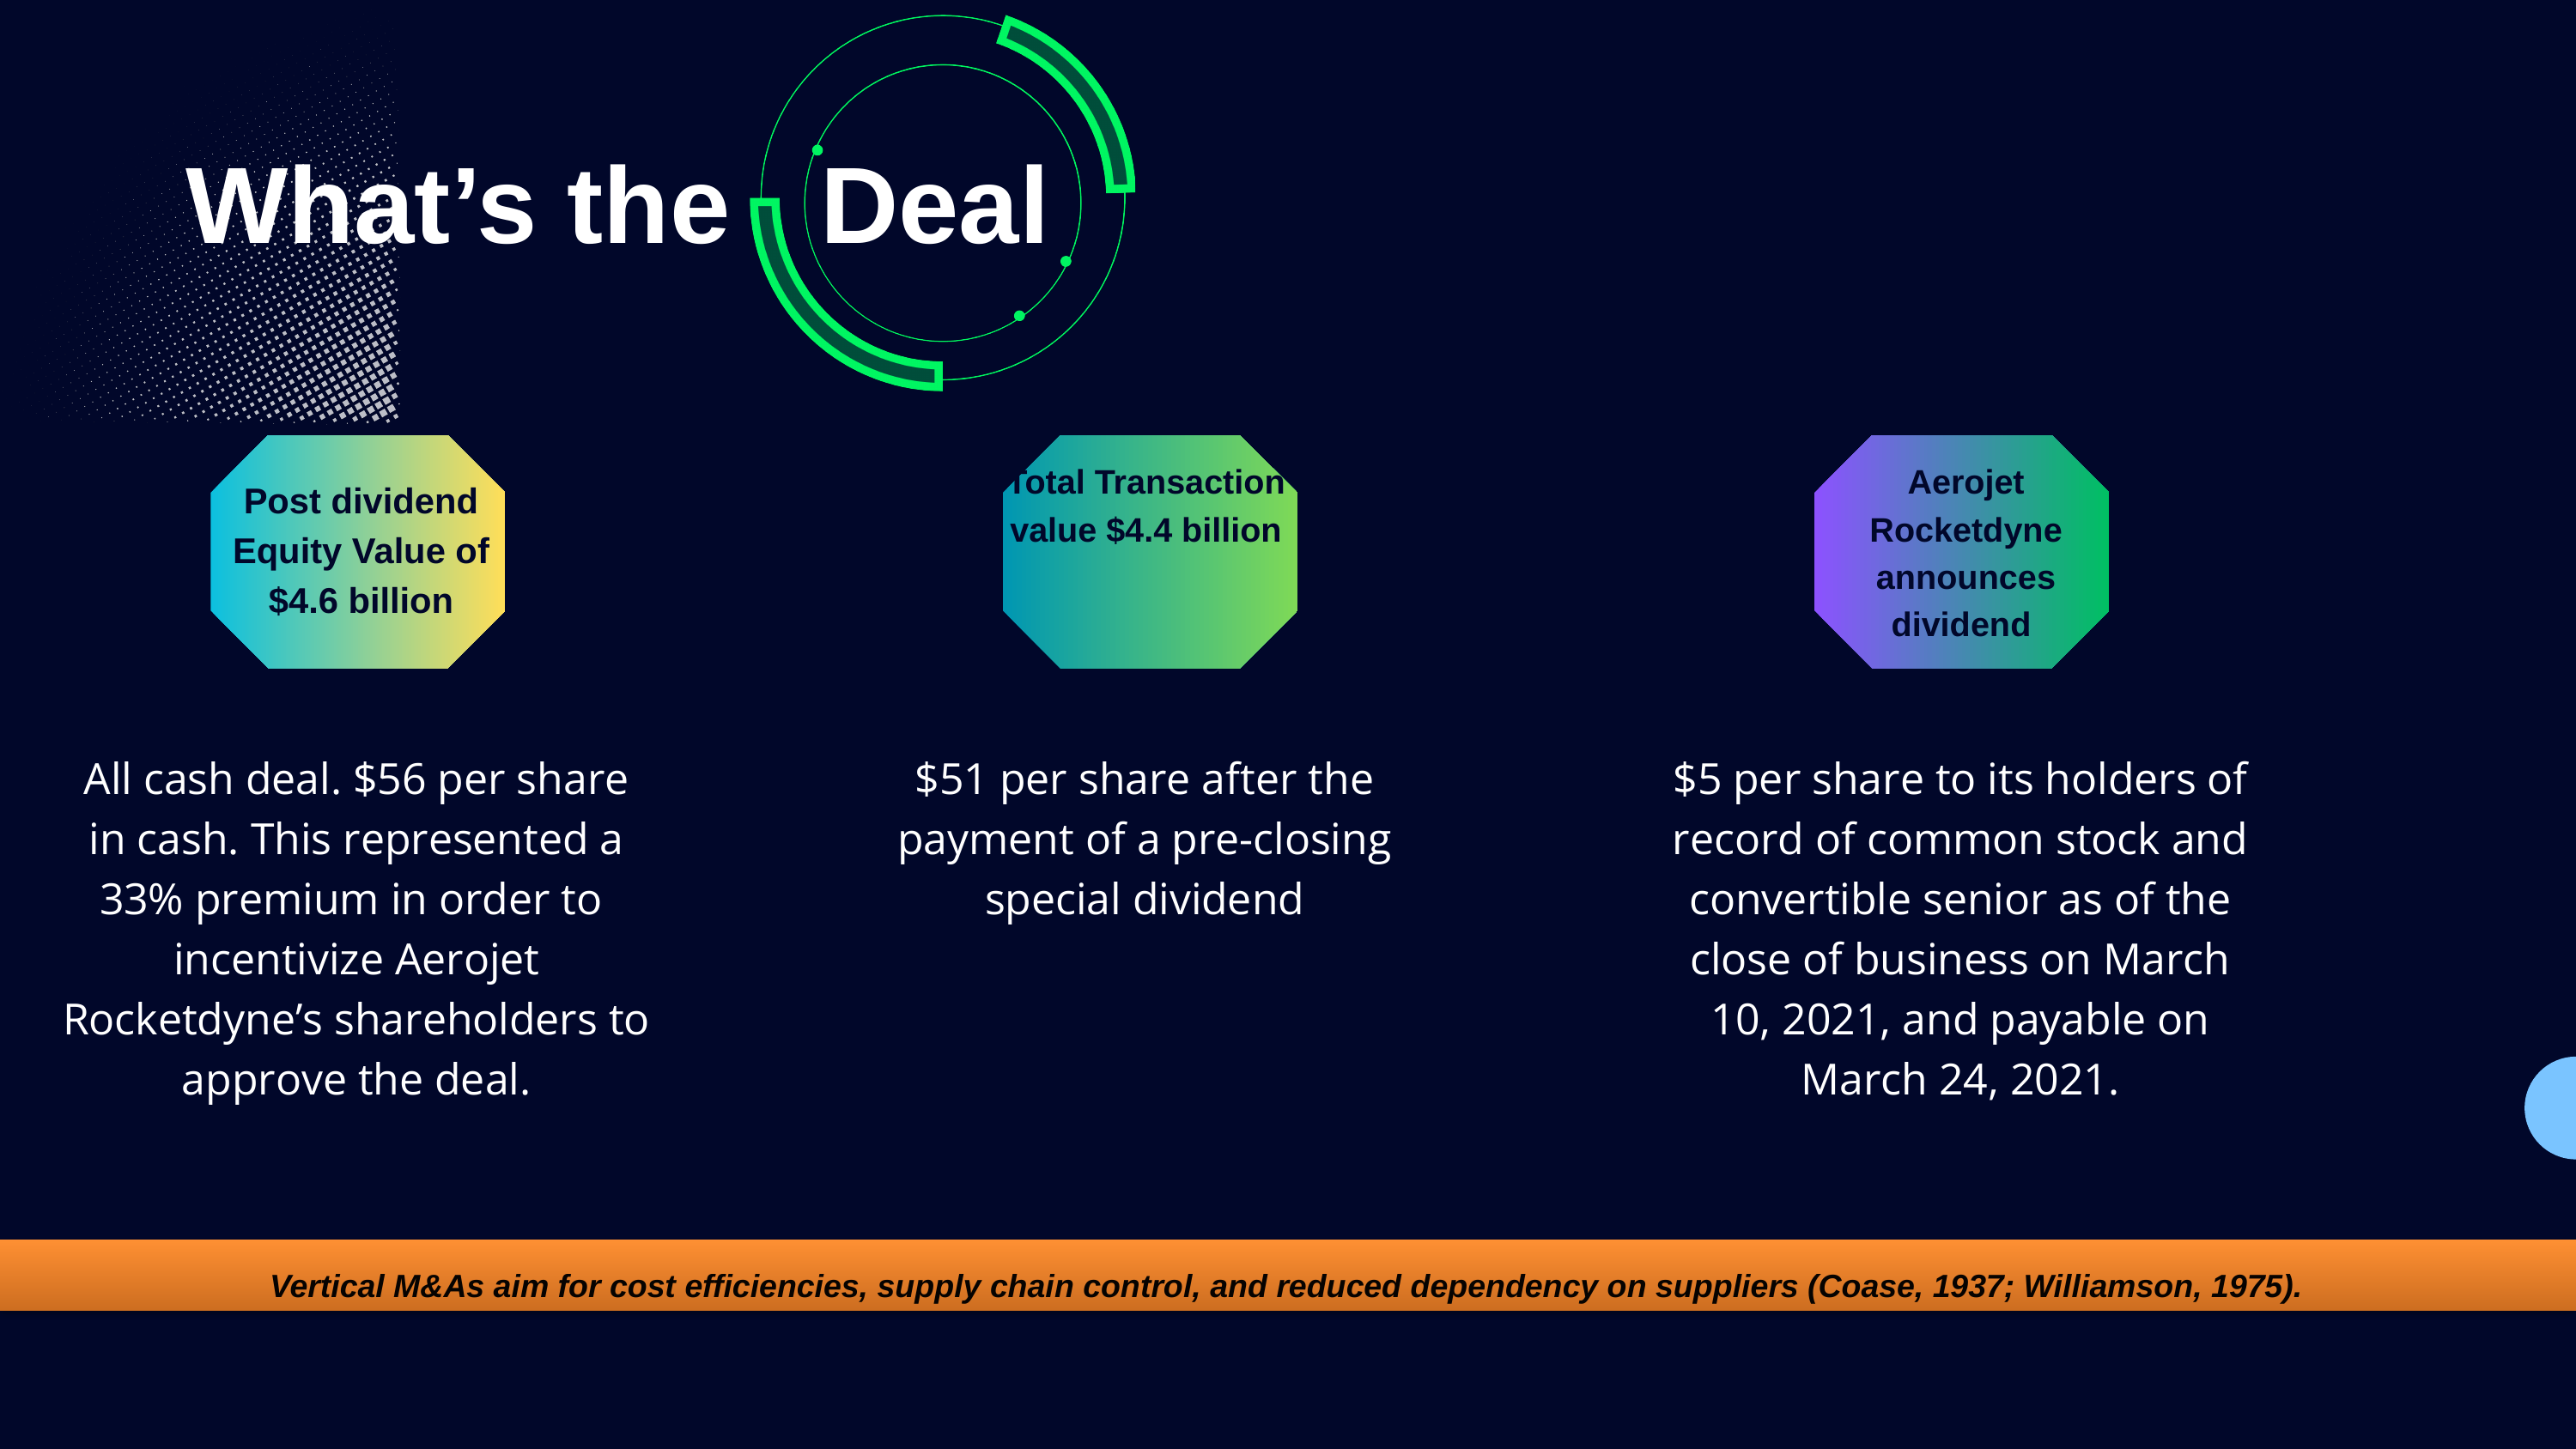

What’s the   Deal

Total Transaction value $4.4 billion

Aerojet Rocketdyne announces dividend

Post dividend Equity Value of $4.6 billion

All cash deal. $56 per share in cash. This represented a 33% premium in order to  incentivize Aerojet Rocketdyne’s shareholders to approve the deal.

$51 per share after the payment of a pre-closing special dividend

$5 per share to its holders of record of common stock and convertible senior as of the close of business on March 10, 2021, and payable on March 24, 2021.

Vertical M&As aim for cost efficiencies, supply chain control, and reduced dependency on suppliers (Coase, 1937; Williamson, 1975).